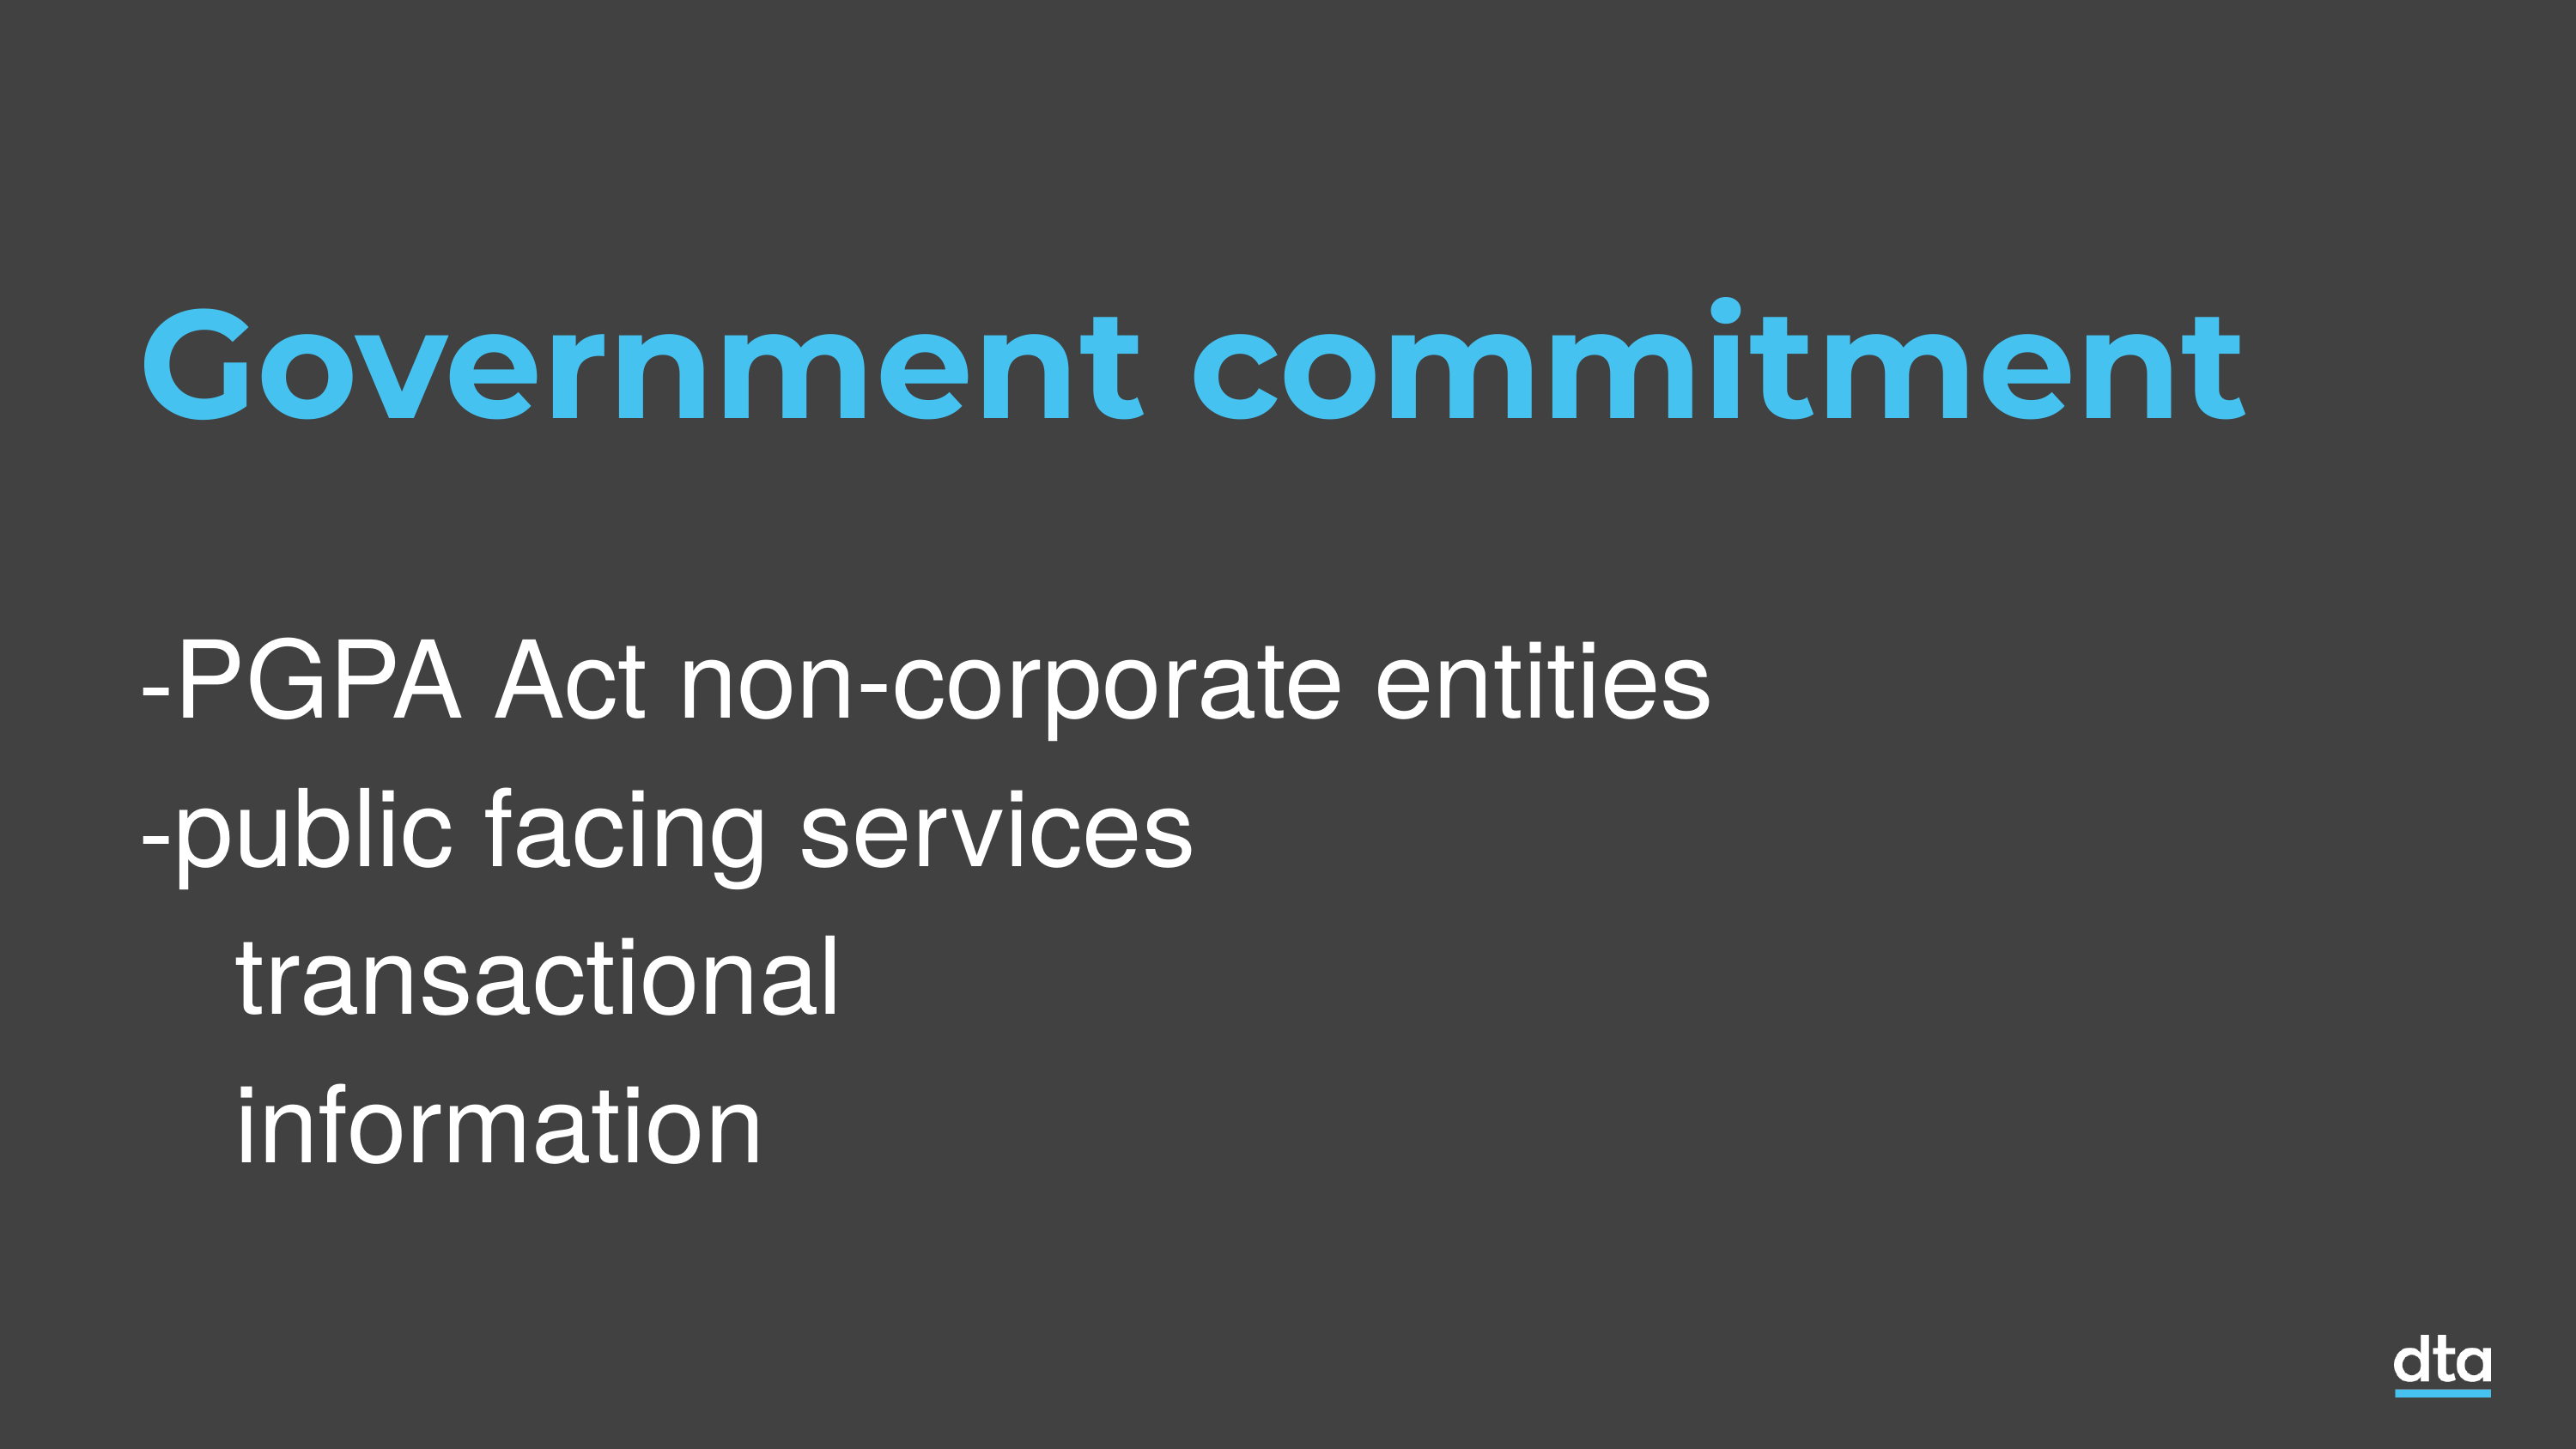

Government commitment

PGPA Act non-corporate entities
public facing services
transactional
information